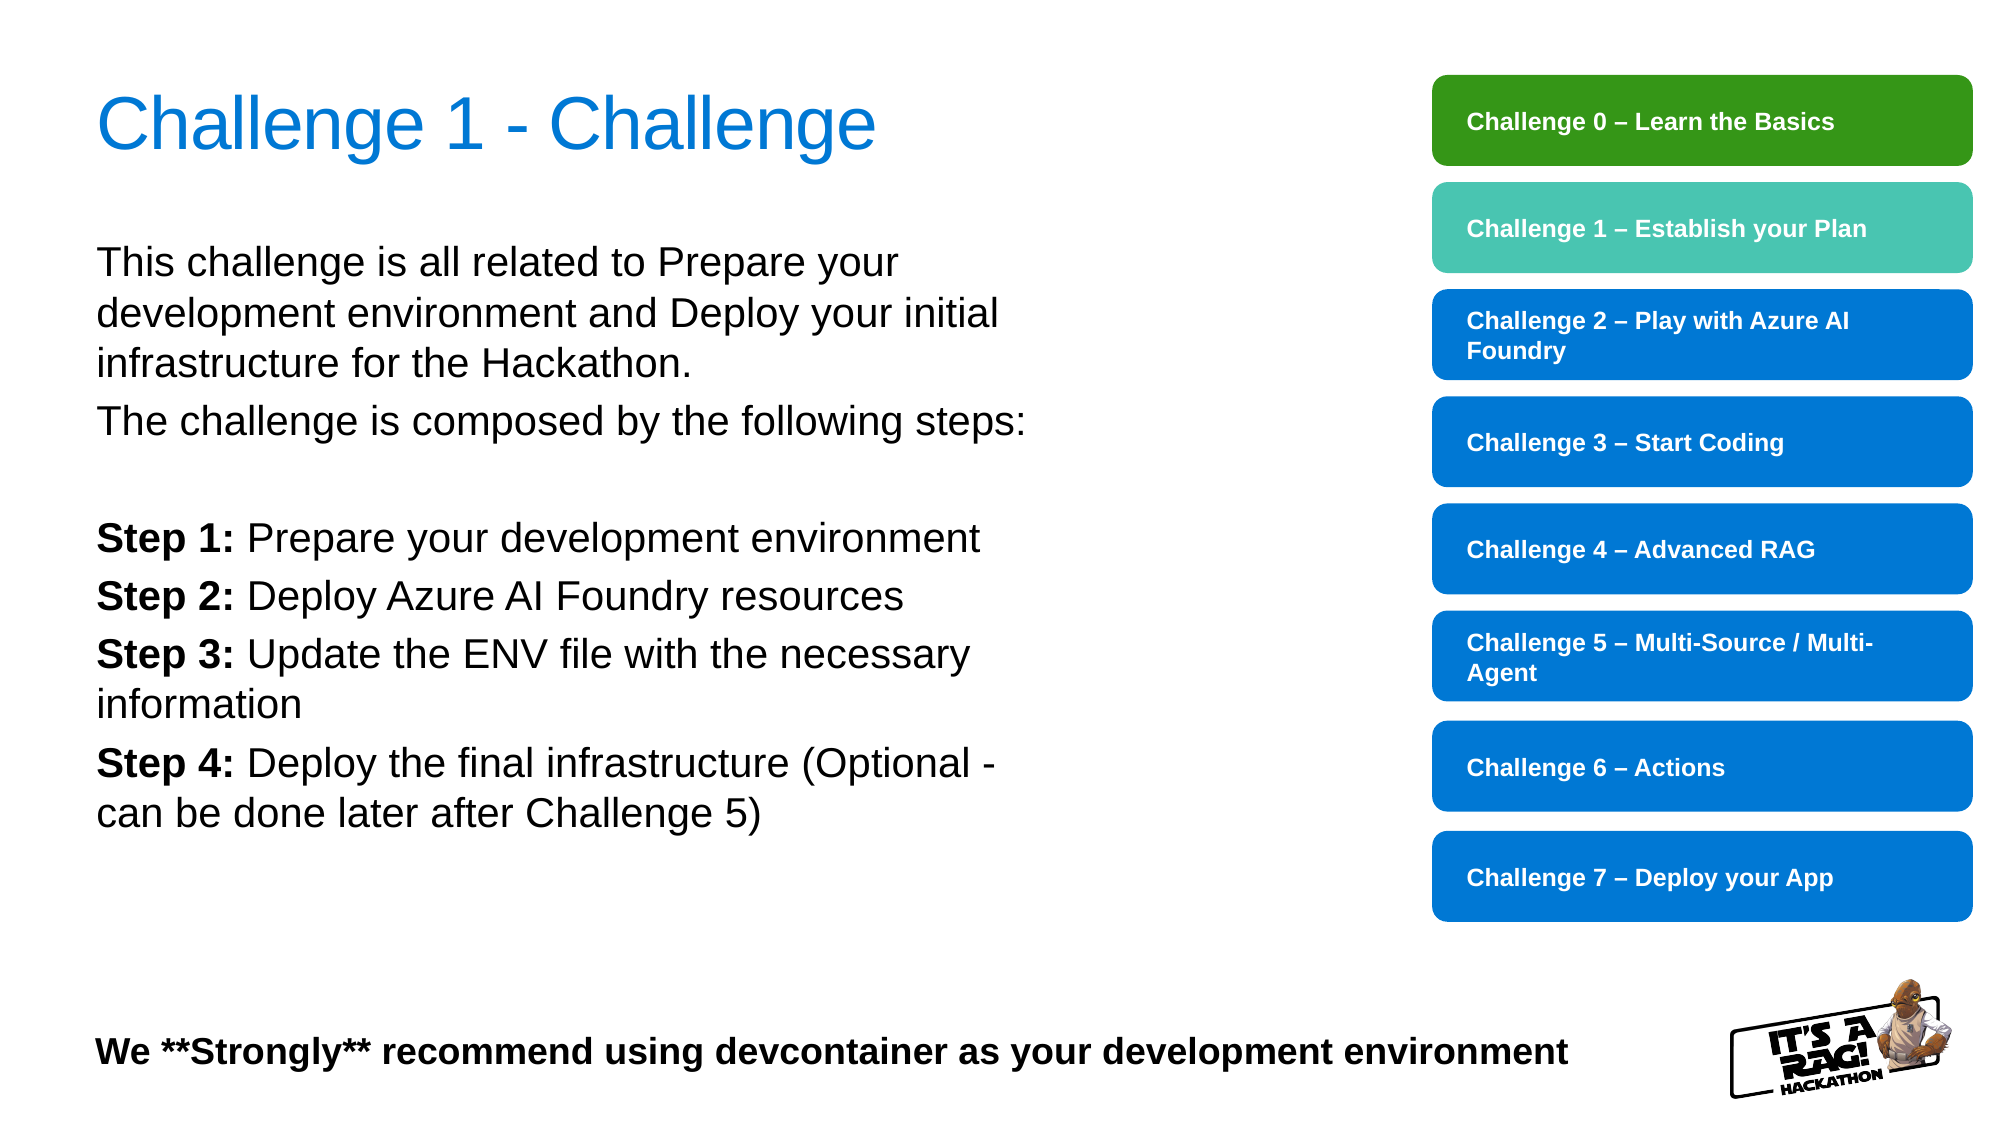

# Challenge 1 - Challenge
Challenge 0 – Learn the Basics
Challenge 1 – Establish your Plan
This challenge is all related to Prepare your development environment and Deploy your initial infrastructure for the Hackathon.
The challenge is composed by the following steps:

Step 1: Prepare your development environment
Step 2: Deploy Azure AI Foundry resources
Step 3: Update the ENV file with the necessary information
Step 4: Deploy the final infrastructure (Optional - can be done later after Challenge 5)
Challenge 2 – Play with Azure AI Foundry
Challenge 3 – Start Coding
Challenge 4 – Advanced RAG
Challenge 5 – Multi-Source / Multi-Agent
Challenge 6 – Actions
Challenge 7 – Deploy your App
We **Strongly** recommend using devcontainer as your development environment